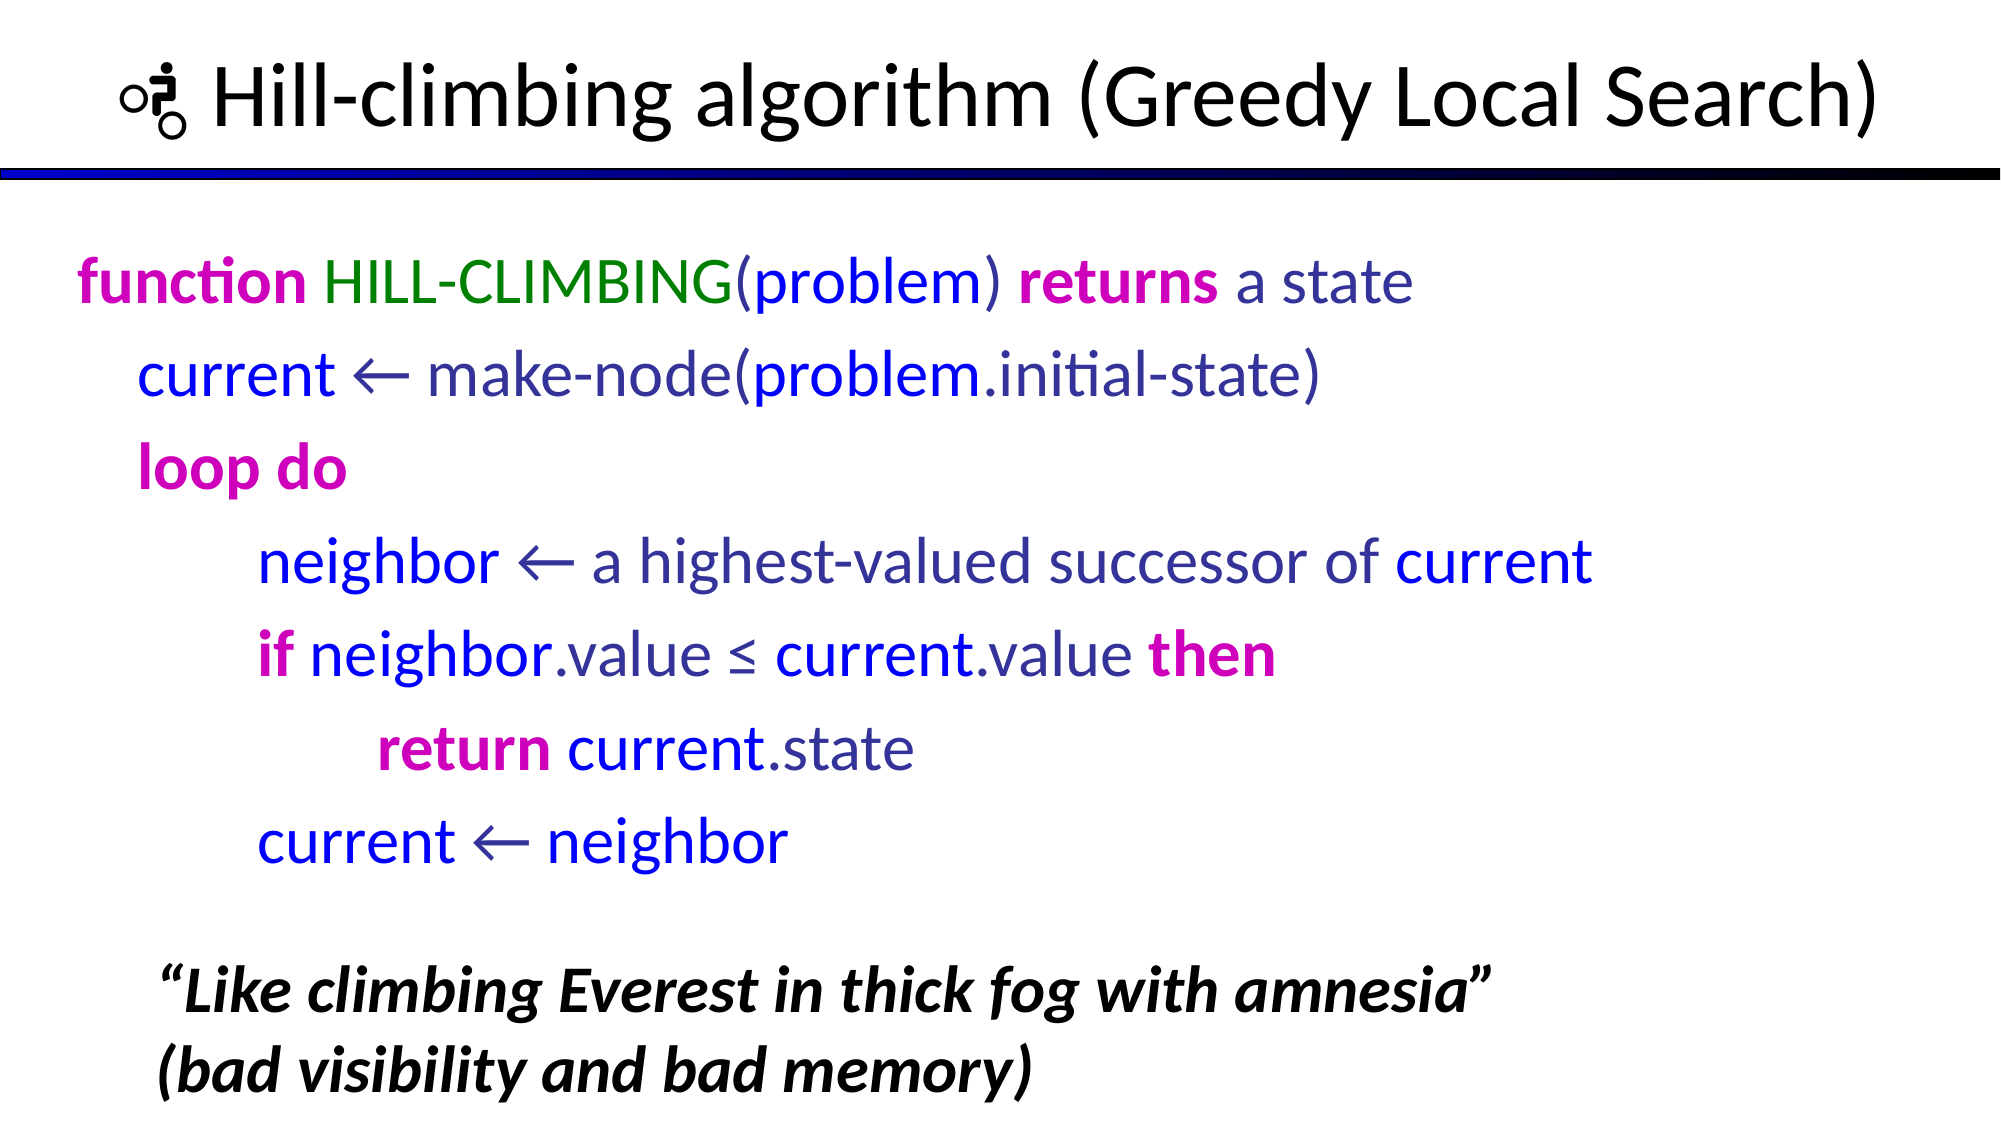

# 🚵 Hill-climbing algorithm (Greedy Local Search)
function HILL-CLIMBING(problem) returns a state
    current ← make-node(problem.initial-state)
    loop do
            neighbor ← a highest-valued successor of current
            if neighbor.value ≤ current.value then
                    return current.state
            current ← neighbor

“Like climbing Everest in thick fog with amnesia”
(bad visibility and bad memory)